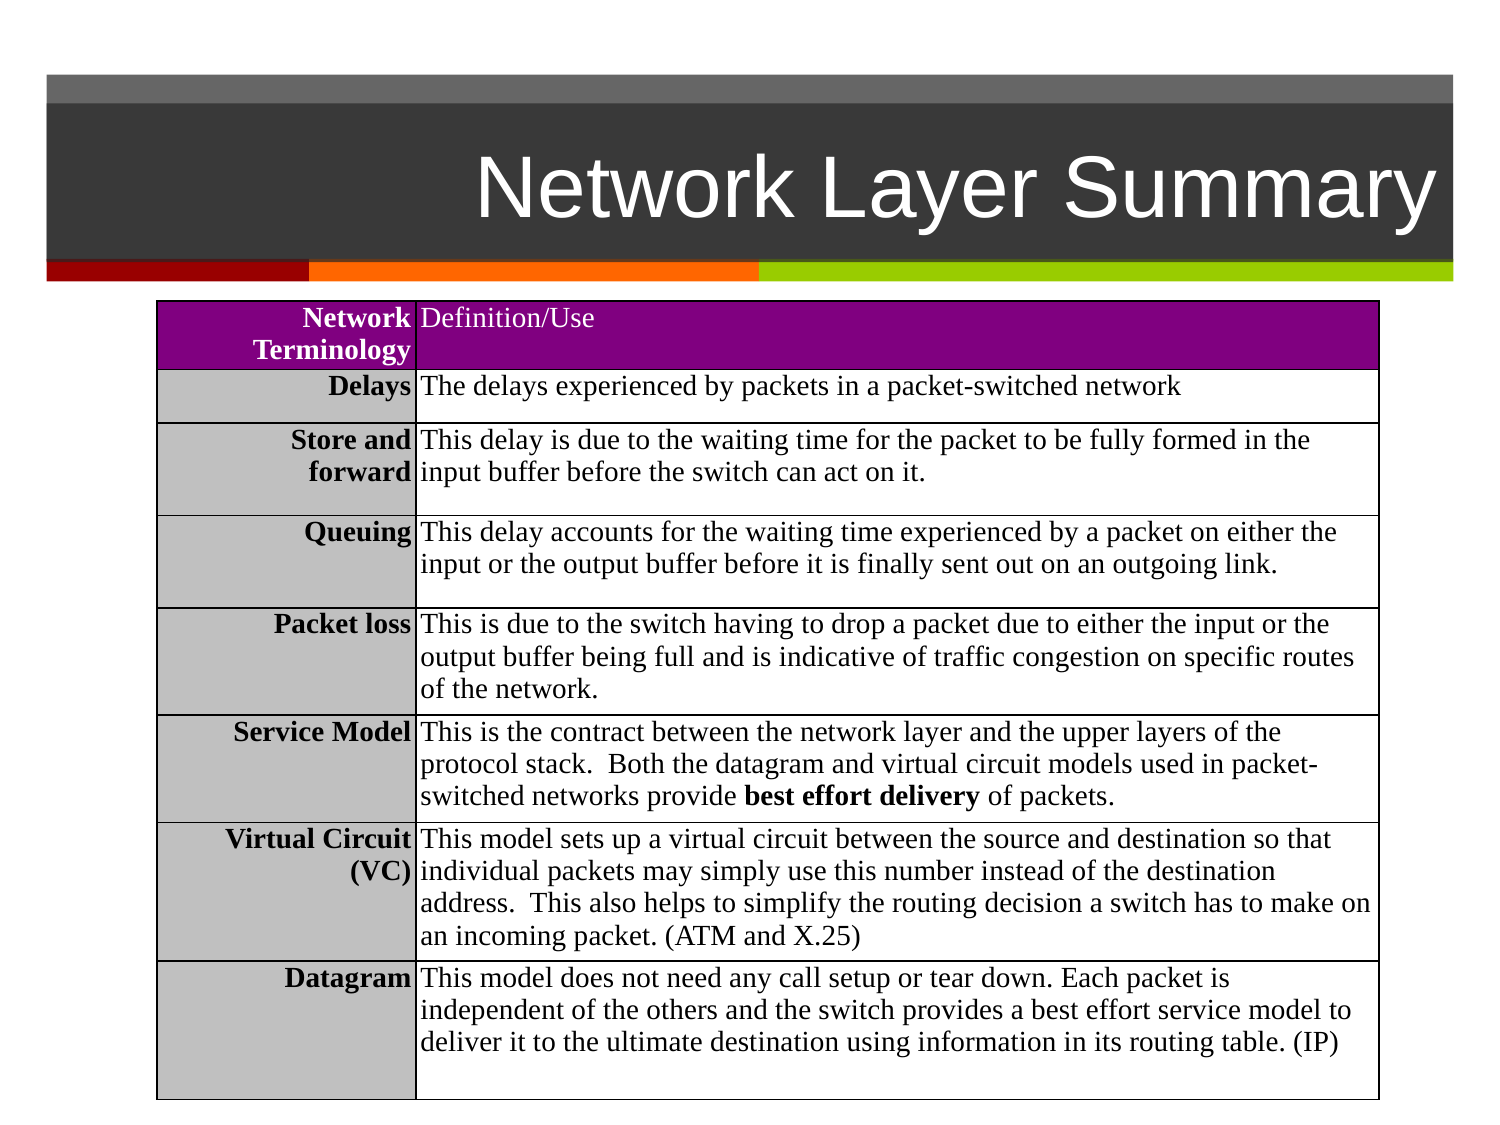

# Network Layer Summary
| Network Terminology | Definition/Use |
| --- | --- |
| Delays | The delays experienced by packets in a packet-switched network |
| Store and forward | This delay is due to the waiting time for the packet to be fully formed in the input buffer before the switch can act on it. |
| Queuing | This delay accounts for the waiting time experienced by a packet on either the input or the output buffer before it is finally sent out on an outgoing link. |
| Packet loss | This is due to the switch having to drop a packet due to either the input or the output buffer being full and is indicative of traffic congestion on specific routes of the network. |
| Service Model | This is the contract between the network layer and the upper layers of the protocol stack. Both the datagram and virtual circuit models used in packet-switched networks provide best effort delivery of packets. |
| Virtual Circuit (VC) | This model sets up a virtual circuit between the source and destination so that individual packets may simply use this number instead of the destination address. This also helps to simplify the routing decision a switch has to make on an incoming packet. (ATM and X.25) |
| Datagram | This model does not need any call setup or tear down. Each packet is independent of the others and the switch provides a best effort service model to deliver it to the ultimate destination using information in its routing table. (IP) |